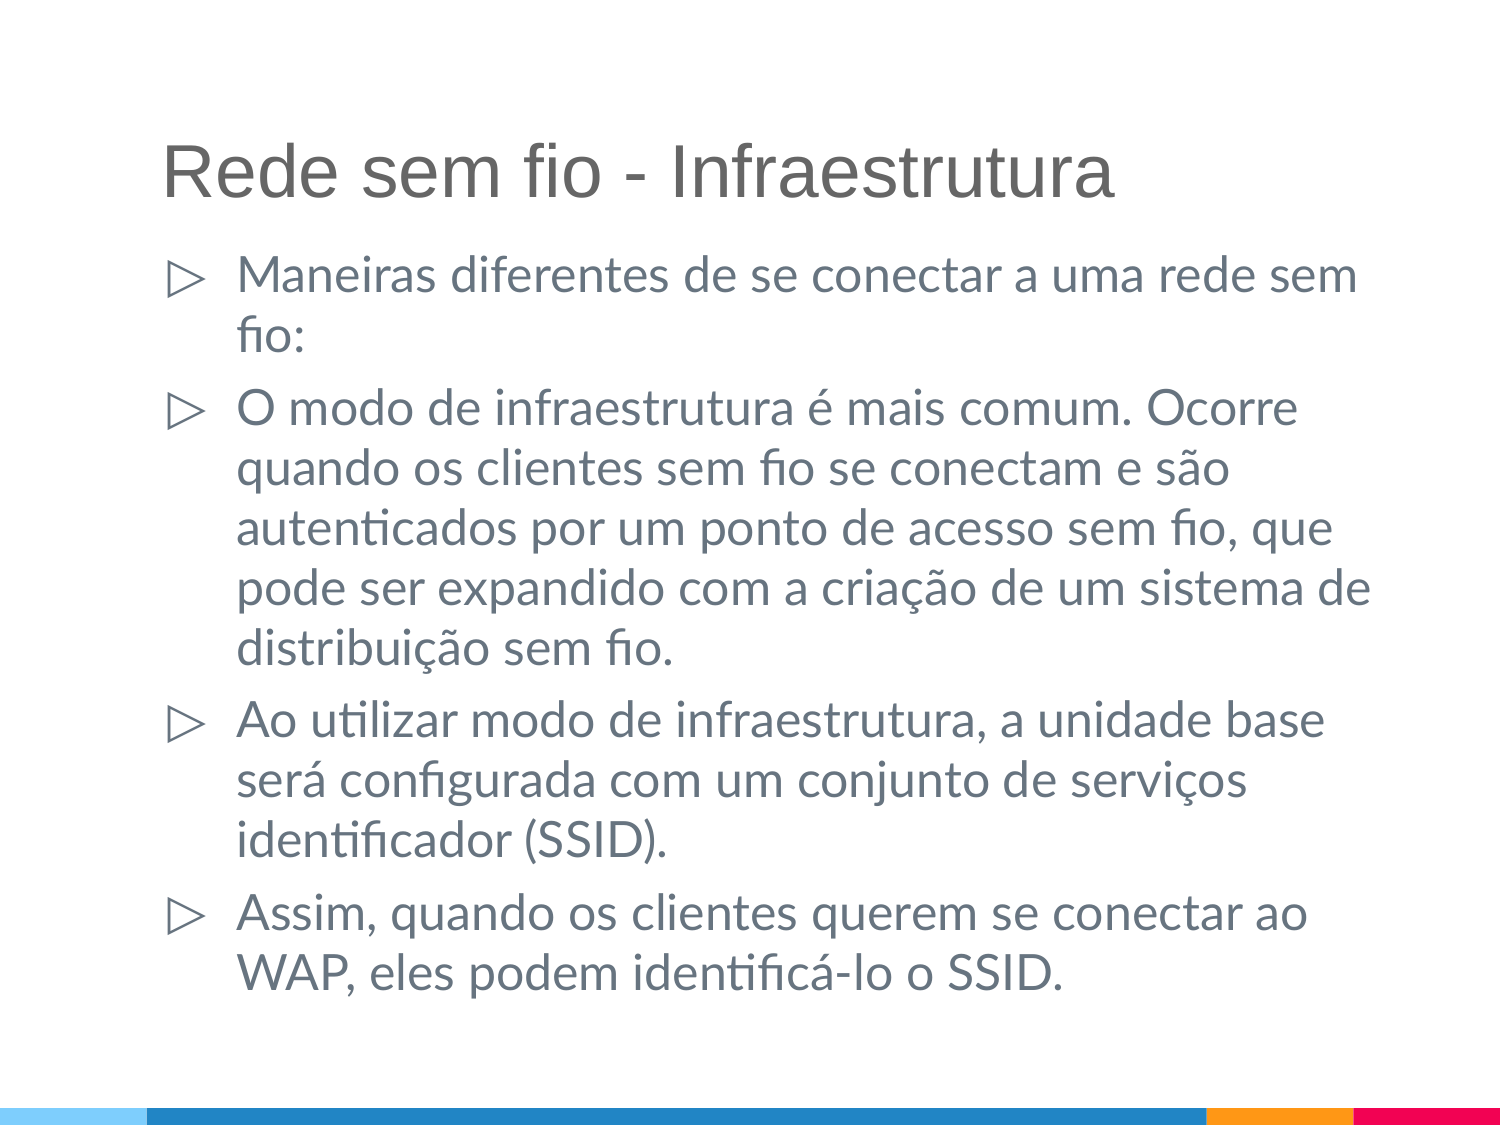

Rede sem fio - Infraestrutura
Maneiras diferentes de se conectar a uma rede sem fio:
O modo de infraestrutura é mais comum. Ocorre quando os clientes sem fio se conectam e são autenticados por um ponto de acesso sem fio, que pode ser expandido com a criação de um sistema de distribuição sem fio.
Ao utilizar modo de infraestrutura, a unidade base será configurada com um conjunto de serviços identificador (SSID).
Assim, quando os clientes querem se conectar ao WAP, eles podem identificá-lo o SSID.